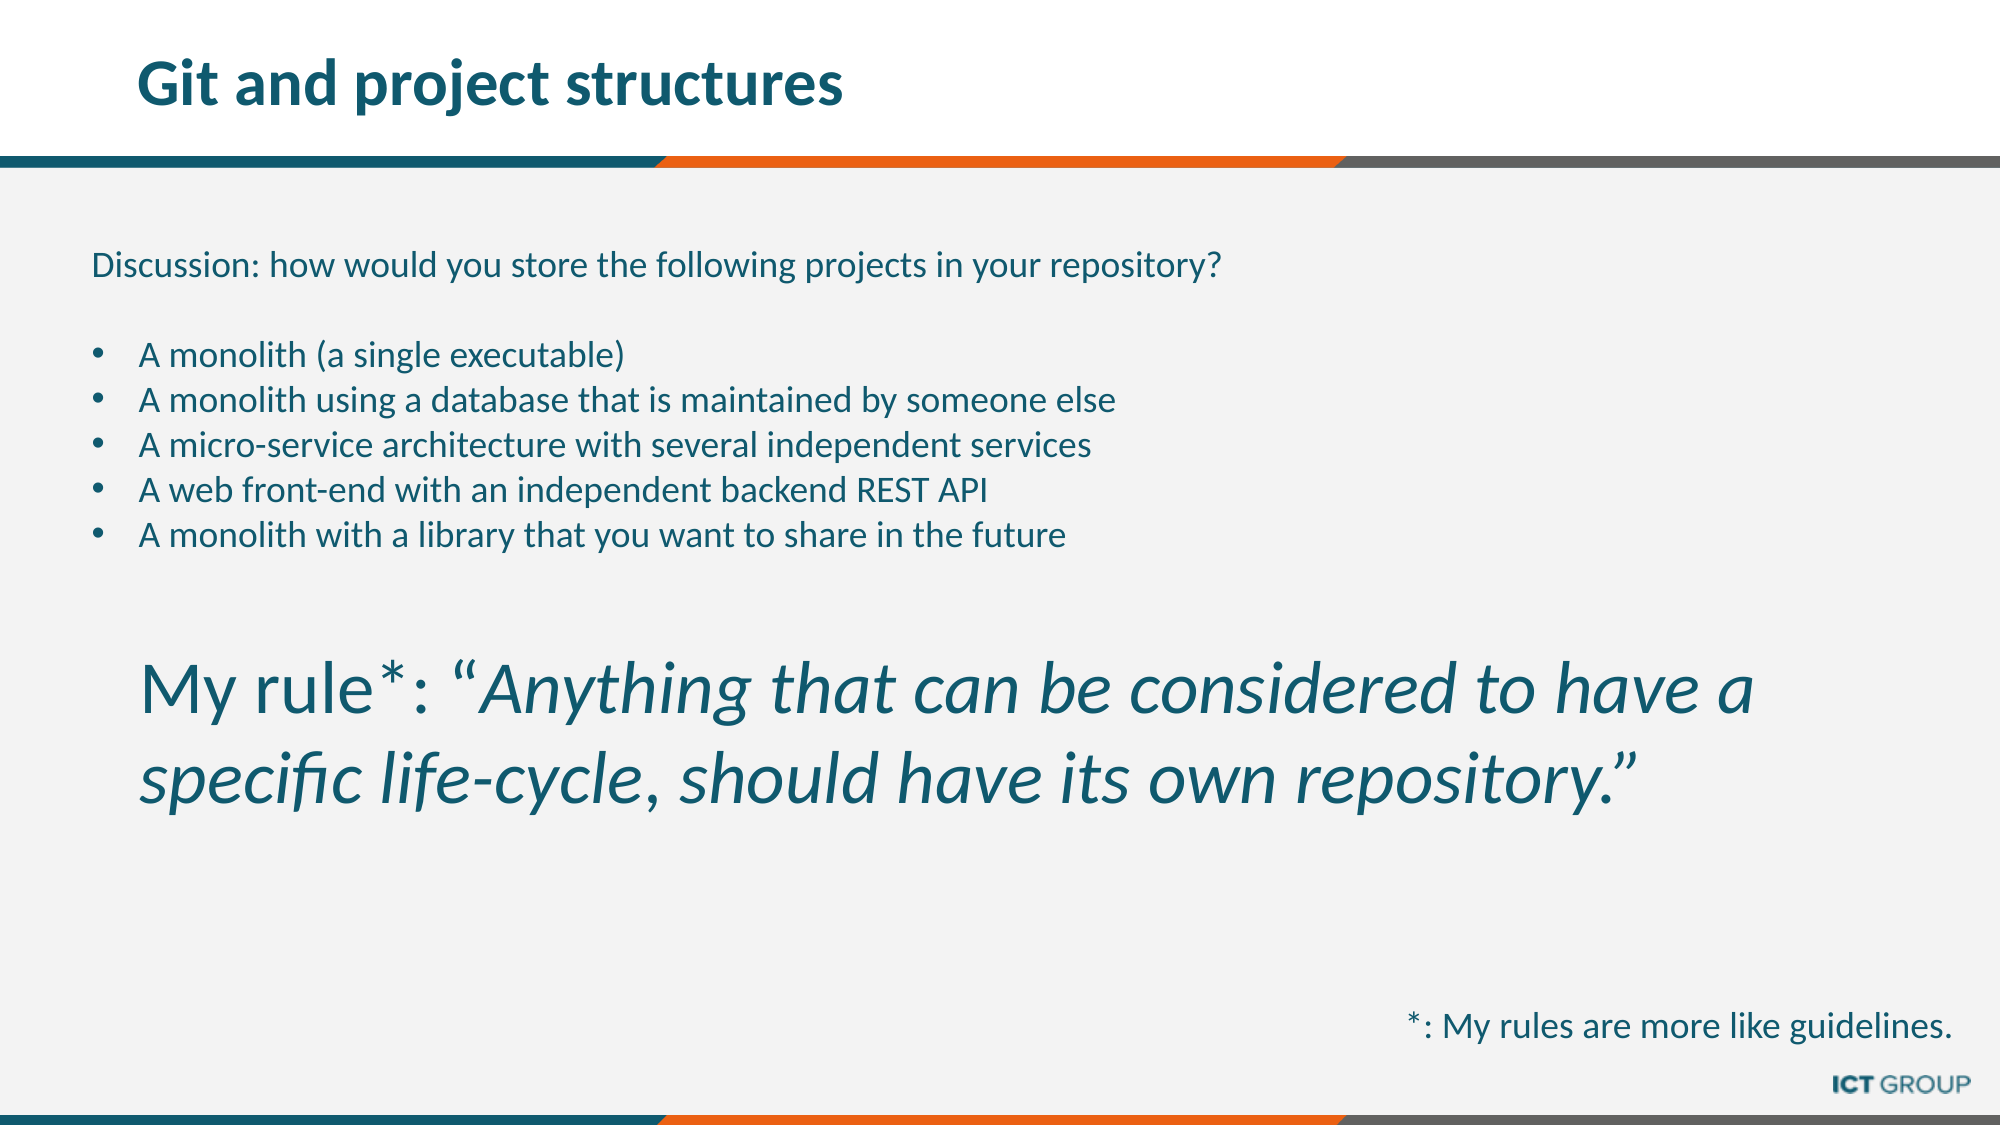

# Git and project structures
Discussion: how would you store the following projects in your repository?

A monolith (a single executable)
A monolith using a database that is maintained by someone else
A micro-service architecture with several independent services
A web front-end with an independent backend REST API
A monolith with a library that you want to share in the future
My rule*: “Anything that can be considered to have a specific life-cycle, should have its own repository.”
*: My rules are more like guidelines.